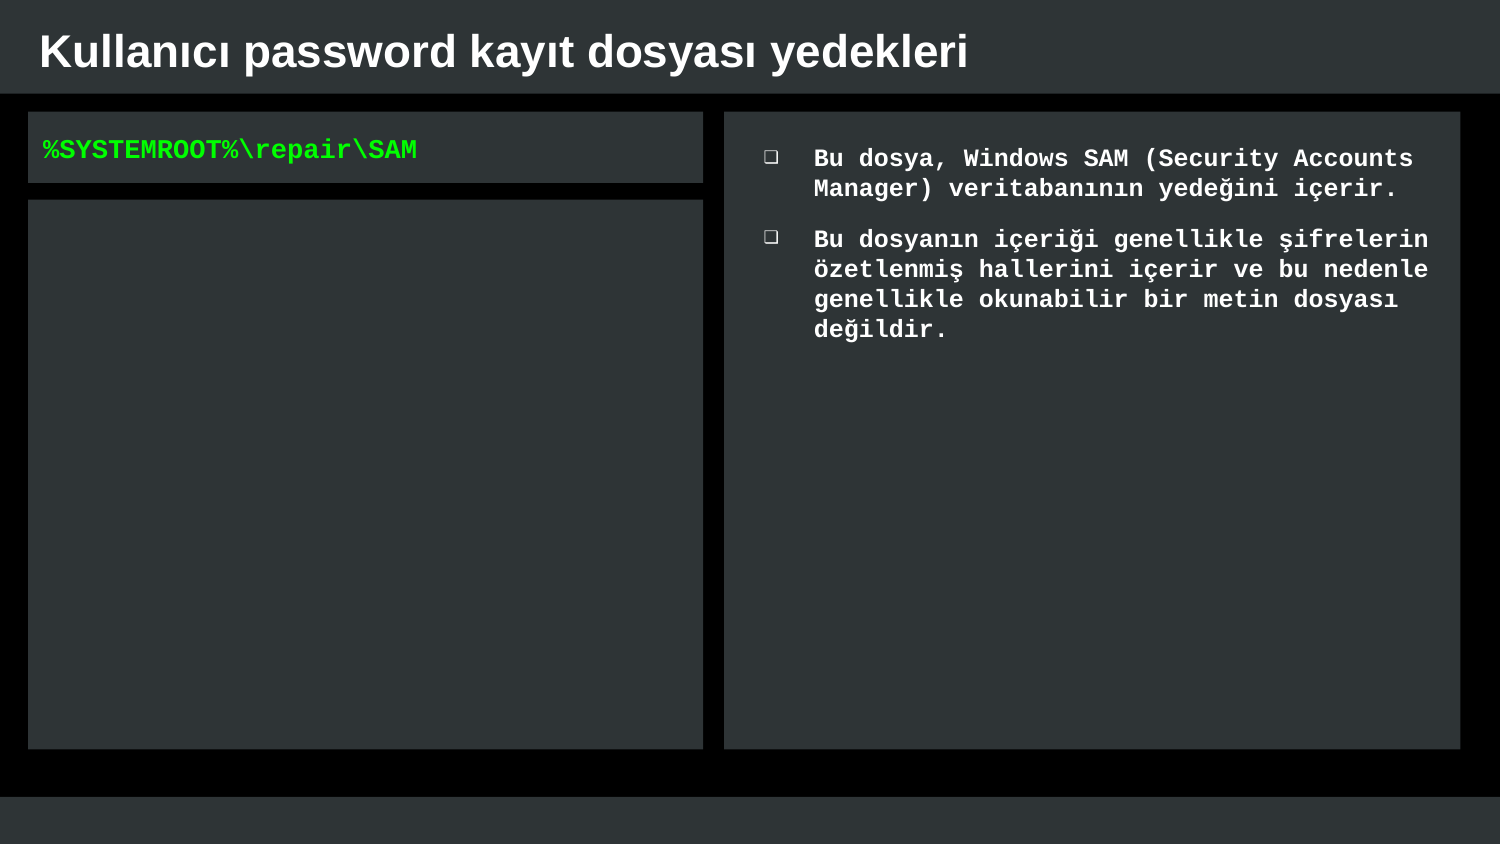

# Kullanıcı password kayıt dosyası yedekleri
%SYSTEMROOT%\repair\SAM
Bu dosya, Windows SAM (Security Accounts Manager) veritabanının yedeğini içerir.
Bu dosyanın içeriği genellikle şifrelerin özetlenmiş hallerini içerir ve bu nedenle genellikle okunabilir bir metin dosyası değildir.